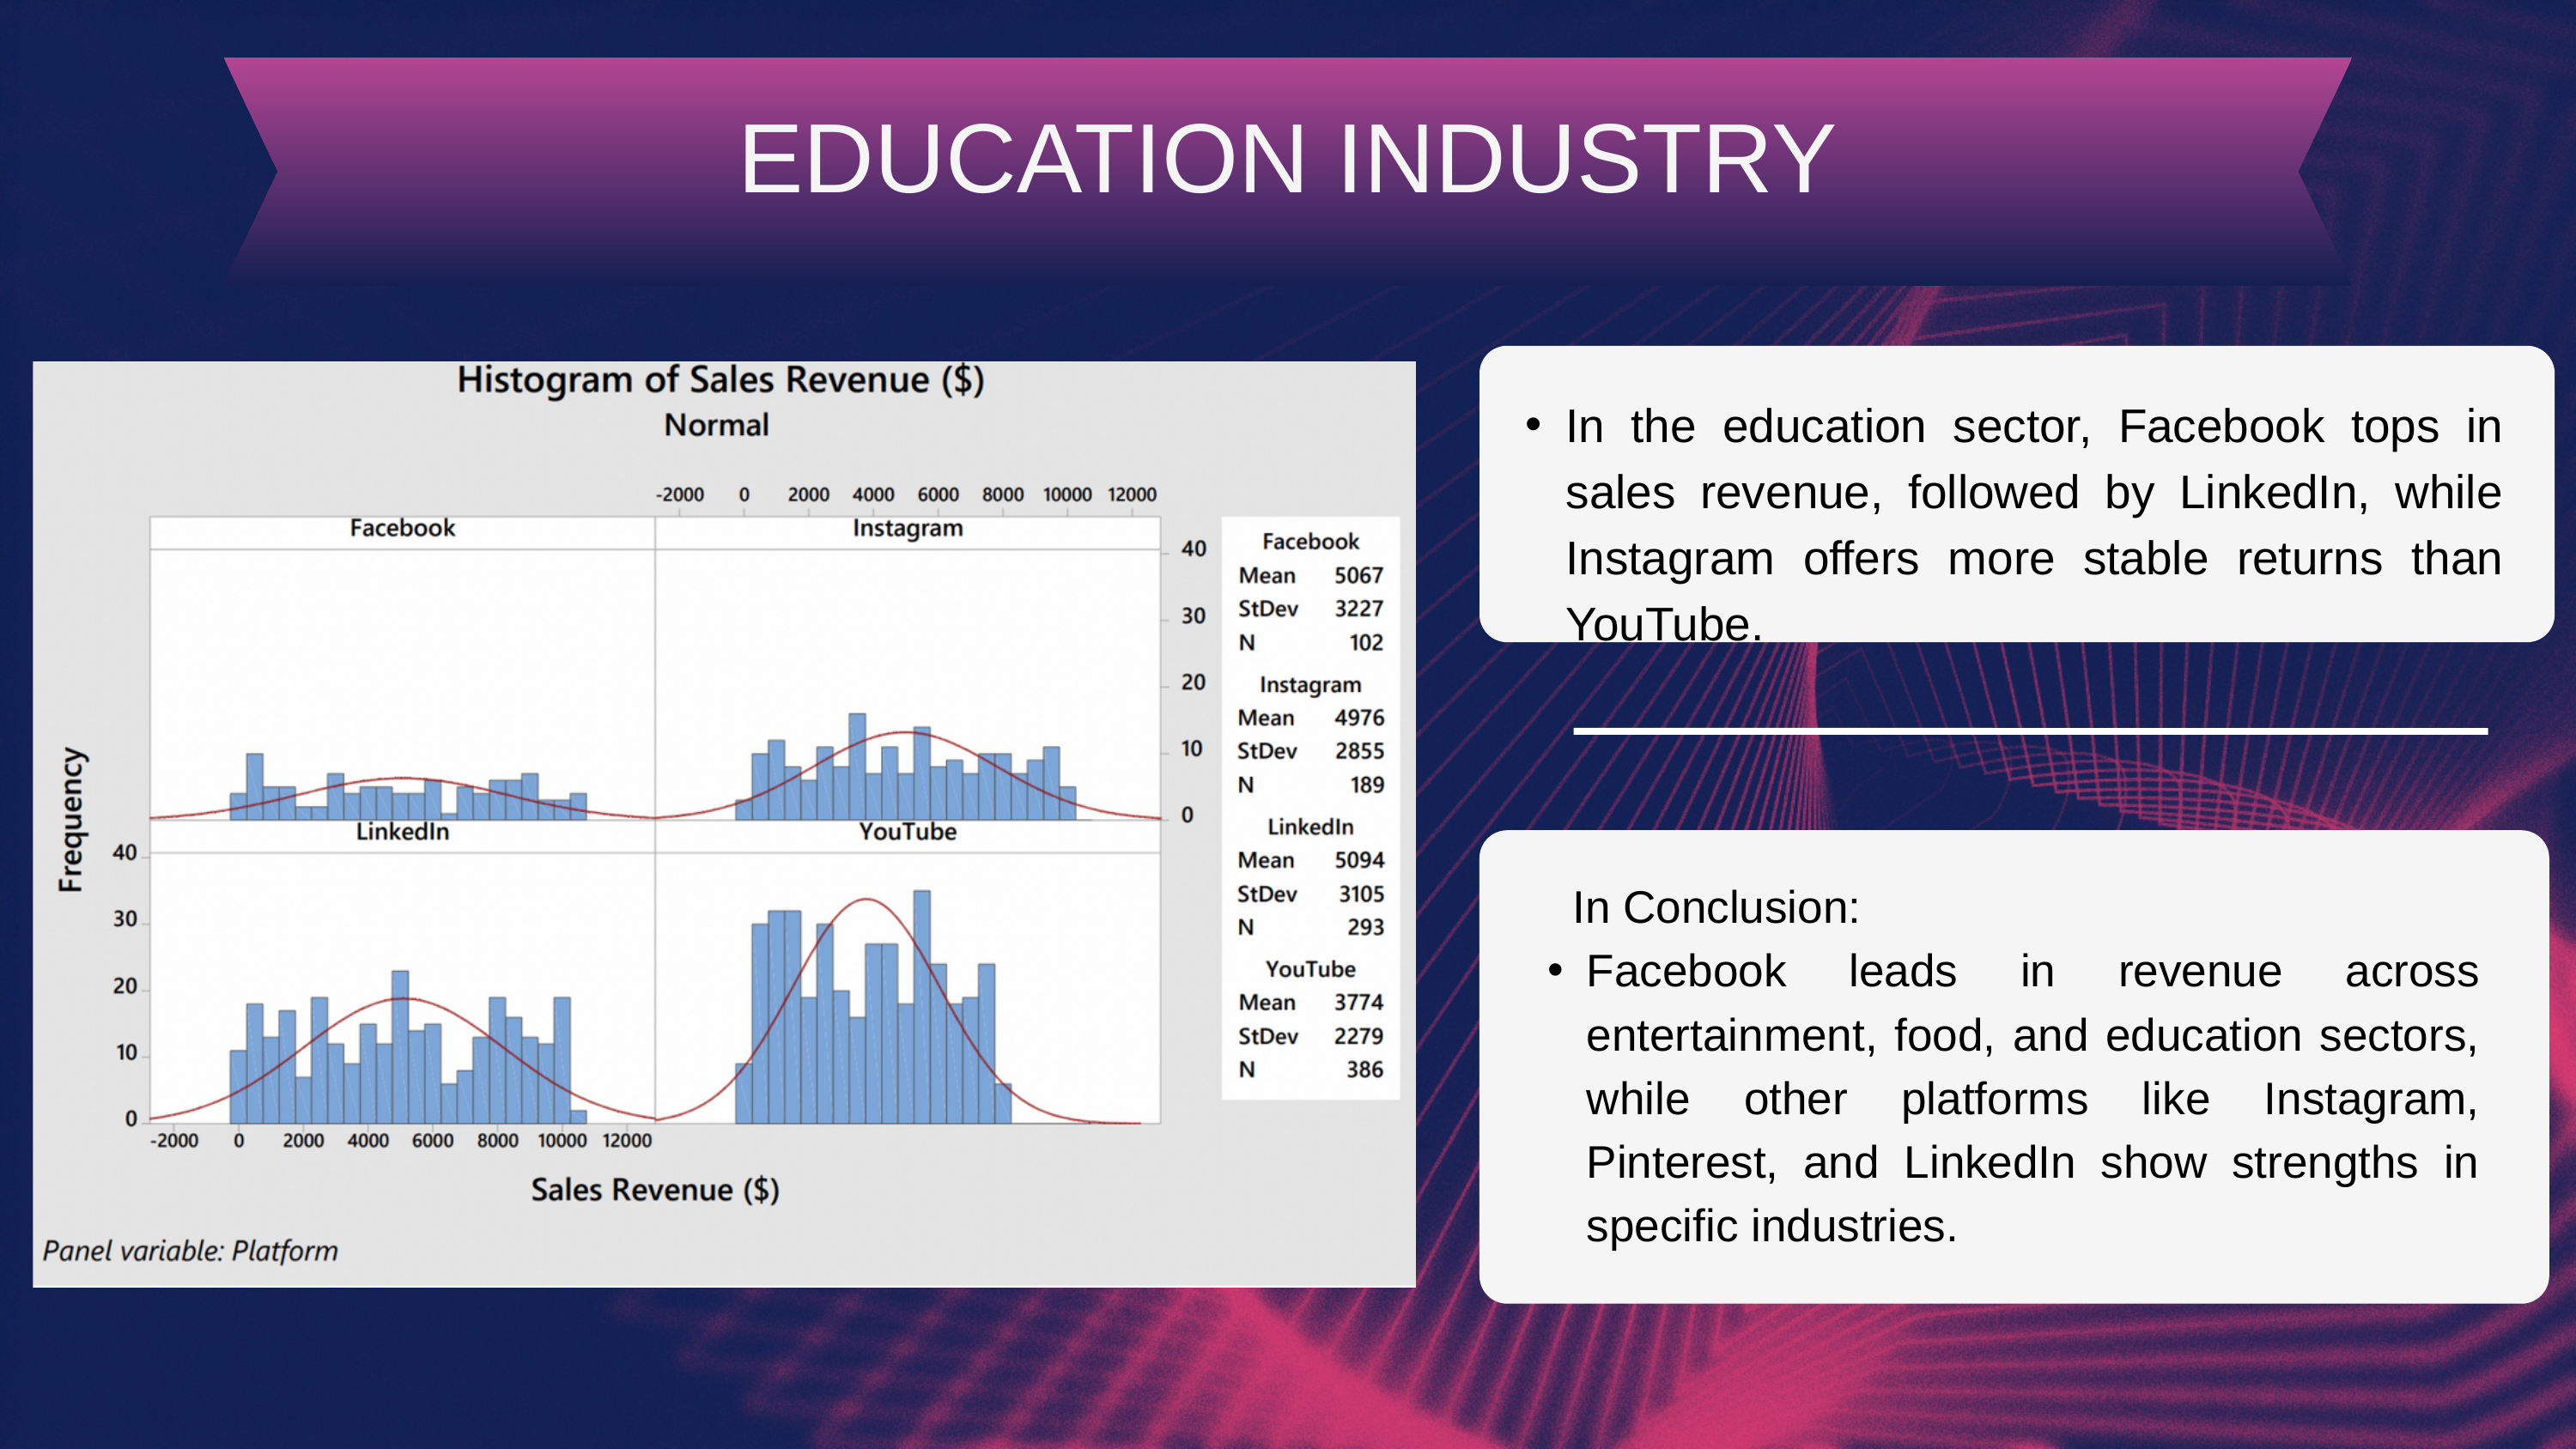

EDUCATION INDUSTRY

In the education sector, Facebook tops in sales revenue, followed by LinkedIn, while Instagram offers more stable returns than YouTube.

     In Conclusion:
Facebook leads in revenue across entertainment, food, and education sectors, while other platforms like Instagram, Pinterest, and LinkedIn show strengths in specific industries.